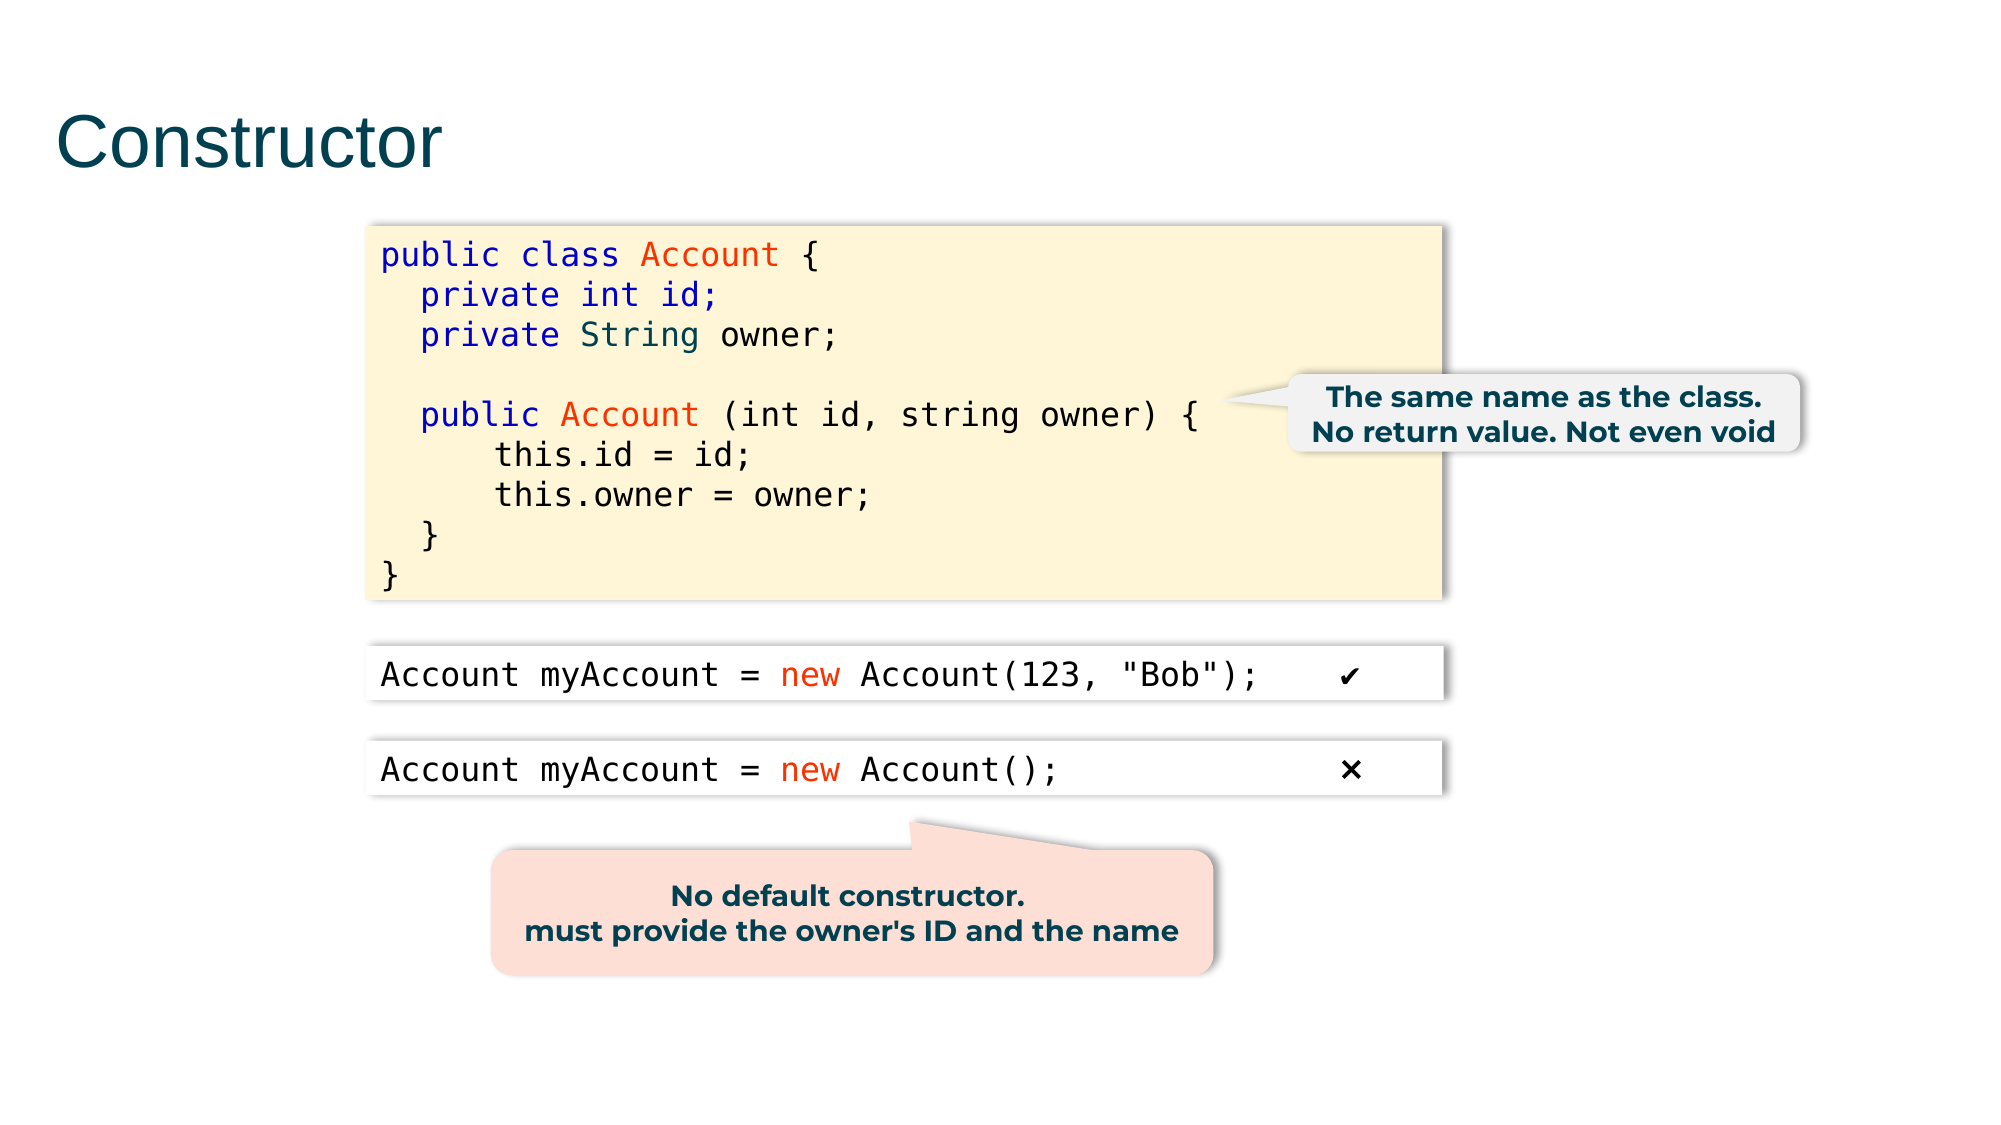

# Constructor
public class Account {
  private int id;
  private String owner;
  public Account (int id, string owner) {
		this.id = id;
		this.owner = owner;
  }
}
The same name as the class.
No return value. Not even void
Account myAccount = new Account(123, "Bob");    ✔️
Account myAccount = new Account();              ❌
No default constructor.
must provide the owner's ID and the name